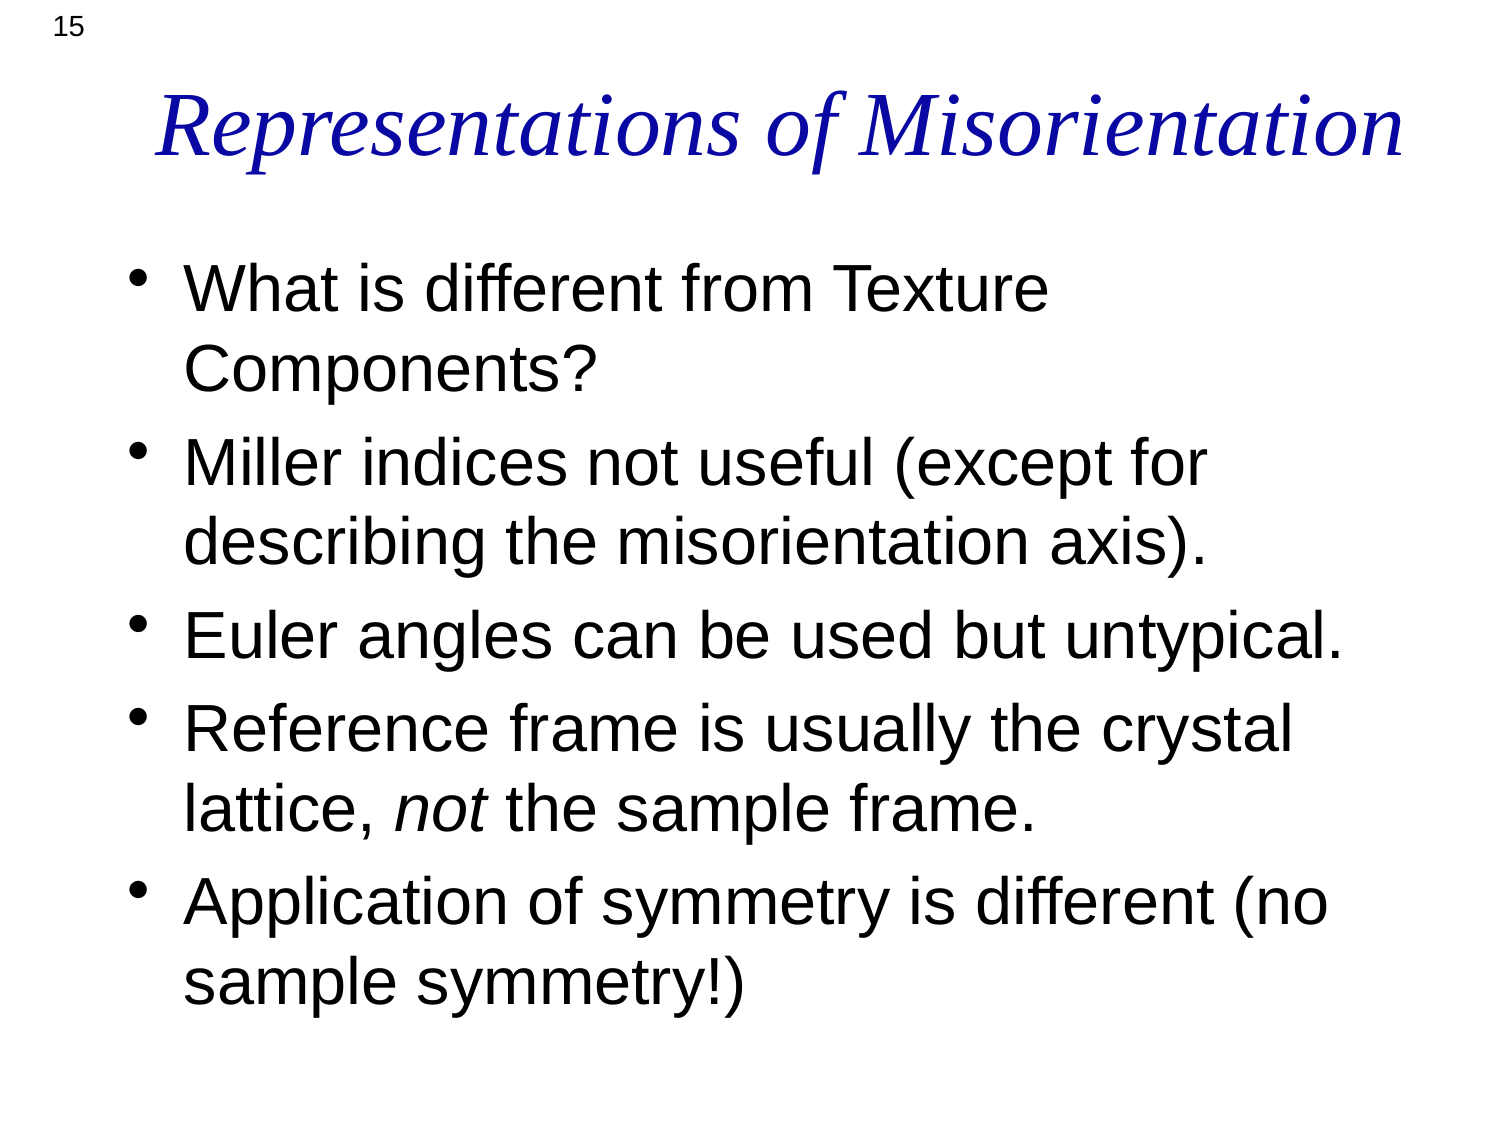

15
# Representations of Misorientation
What is different from Texture Components?
Miller indices not useful (except for describing the misorientation axis).
Euler angles can be used but untypical.
Reference frame is usually the crystal lattice, not the sample frame.
Application of symmetry is different (no sample symmetry!)